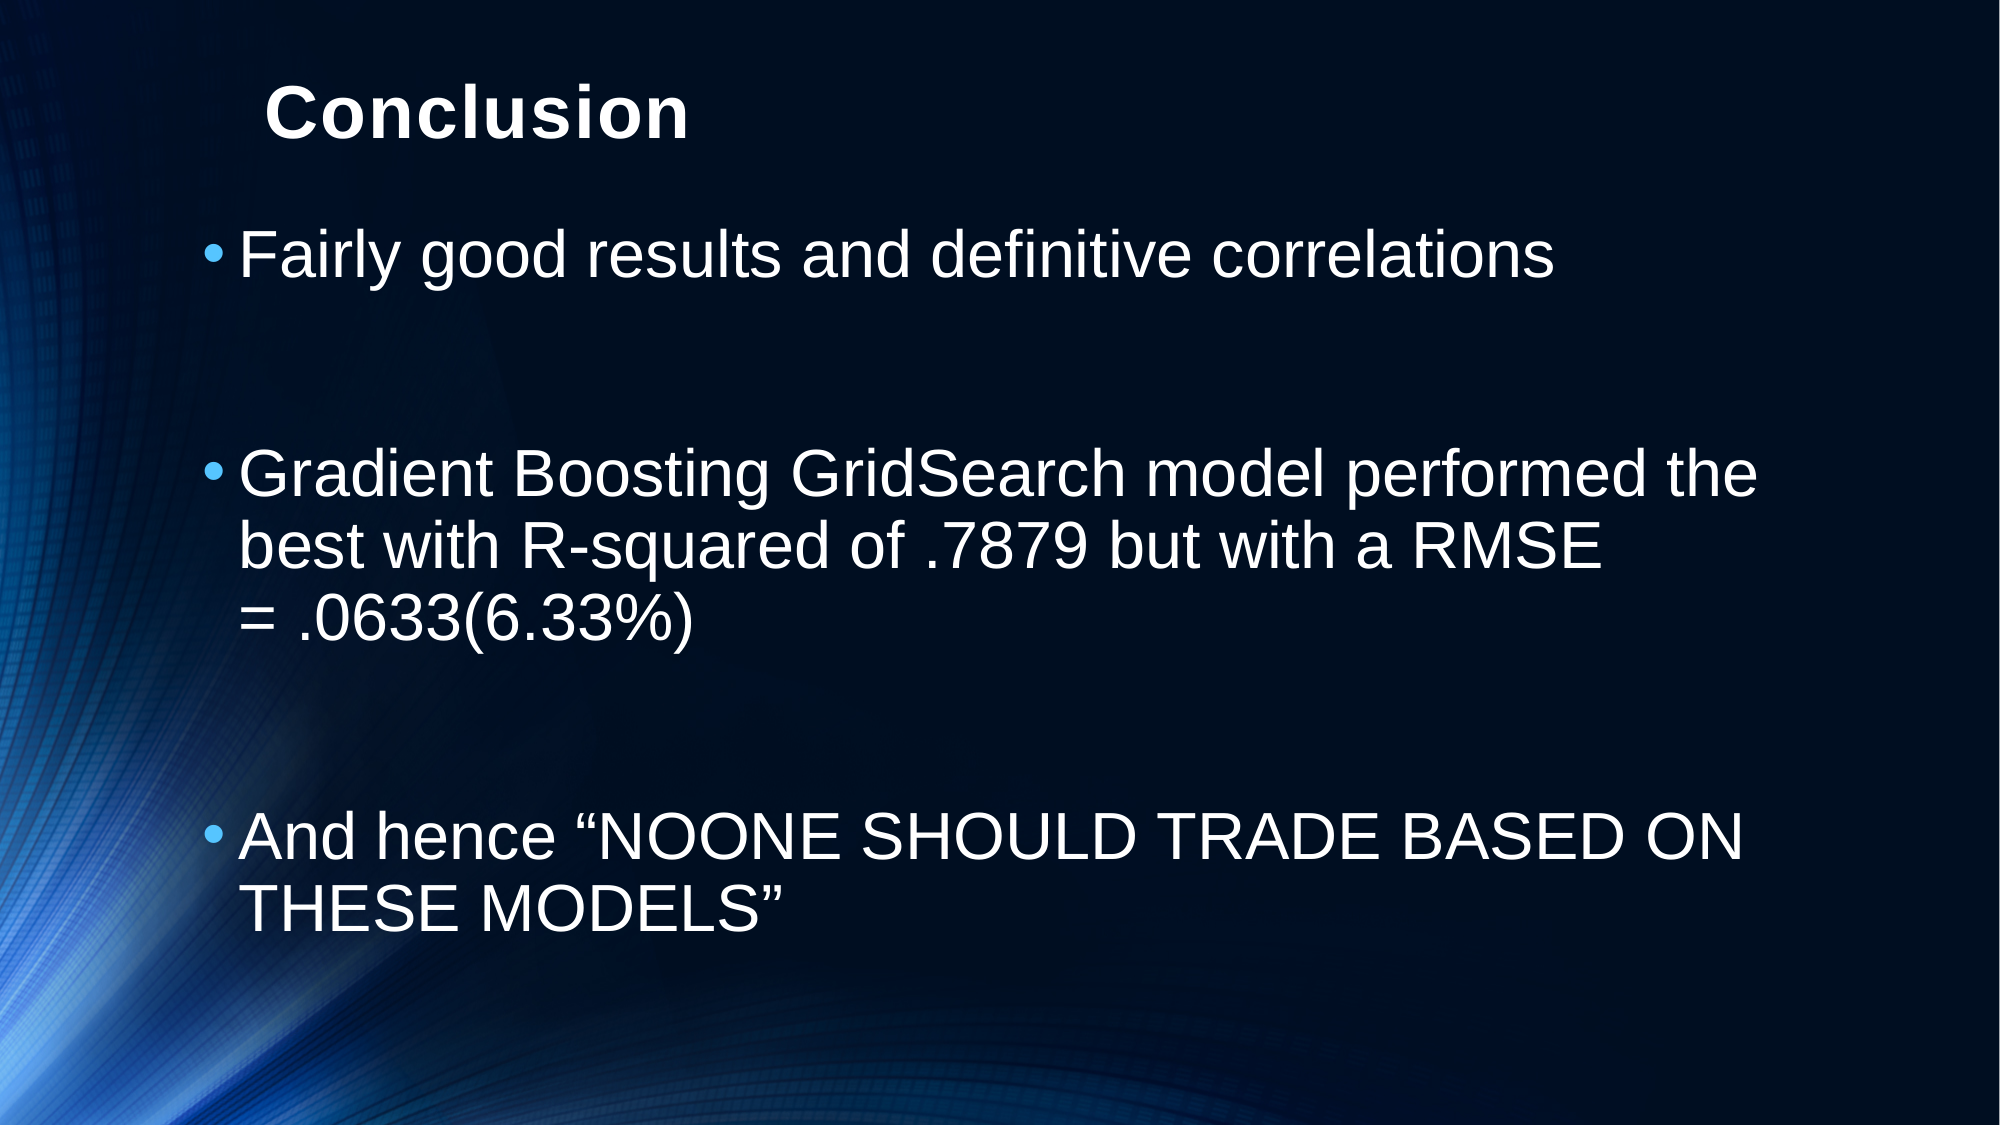

# Conclusion
Fairly good results and definitive correlations

Gradient Boosting GridSearch model performed the best with R-squared of .7879 but with a RMSE = .0633(6.33%)

And hence “NOONE SHOULD TRADE BASED ON THESE MODELS”